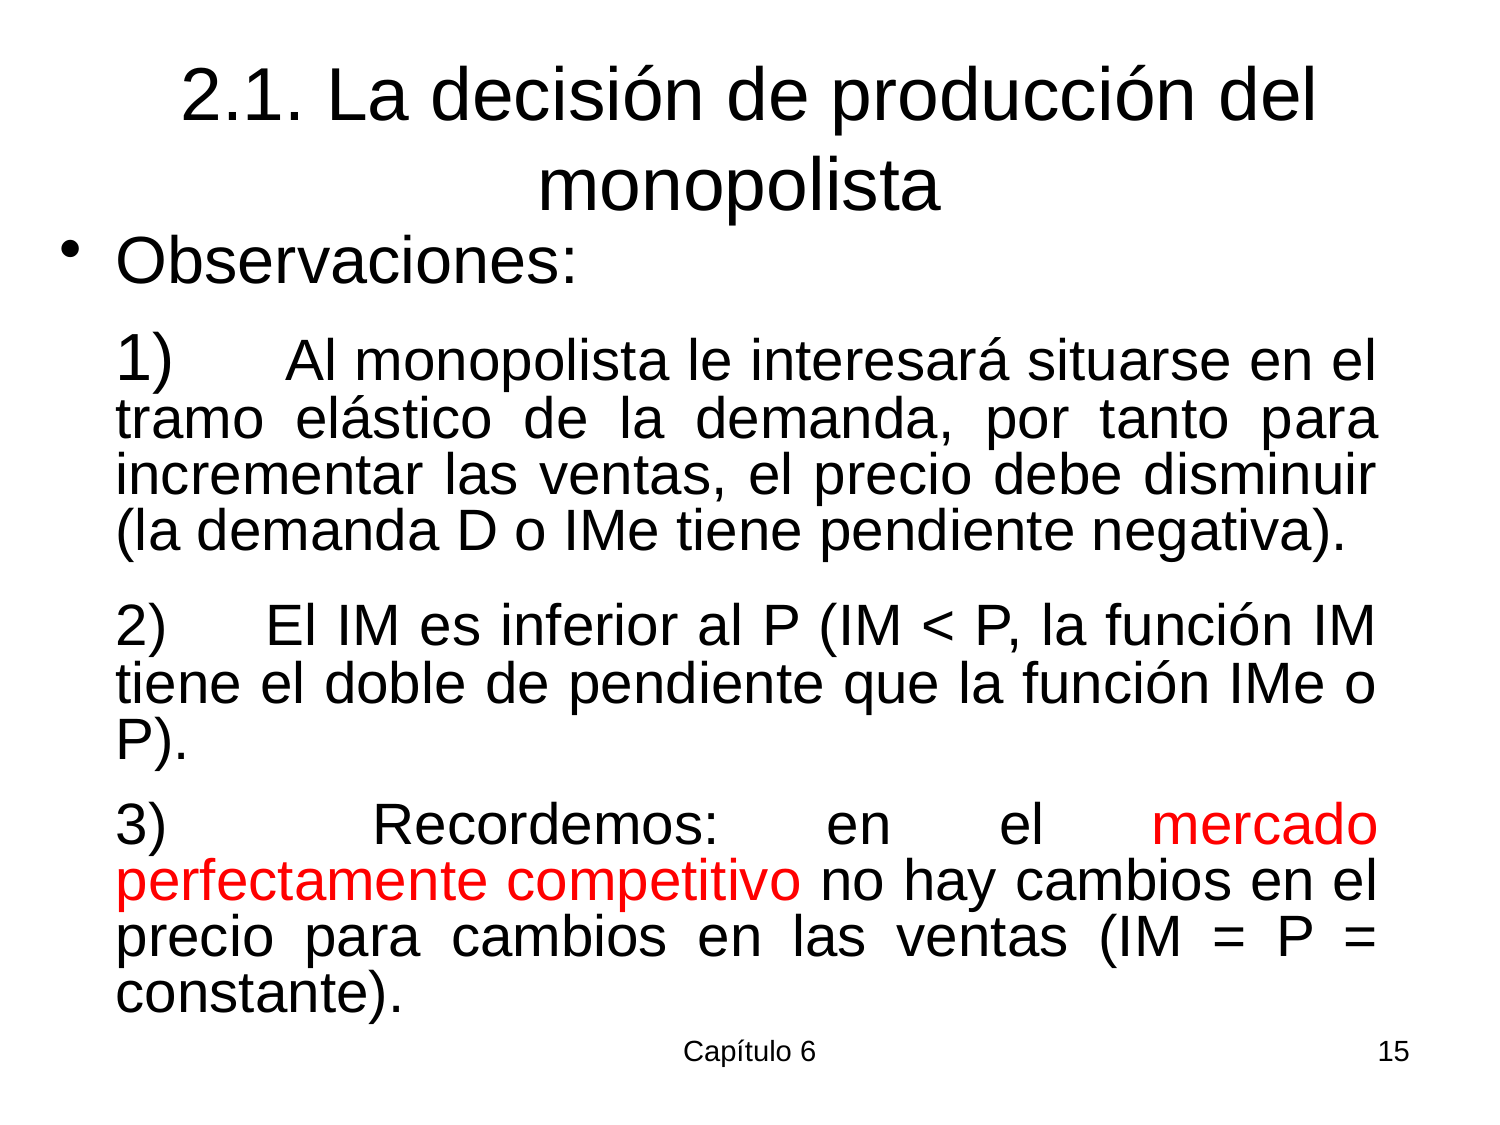

# 2.1. La decisión de producción del monopolista
Observaciones:
	1)	 Al monopolista le interesará situarse en el tramo elástico de la demanda, por tanto para incrementar las ventas, el precio debe disminuir (la demanda D o IMe tiene pendiente negativa).
	2)	El IM es inferior al P (IM < P, la función IM tiene el doble de pendiente que la función IMe o P).
	3)	 Recordemos: en el mercado perfectamente competitivo no hay cambios en el precio para cambios en las ventas (IM = P = constante).
Capítulo 6
15